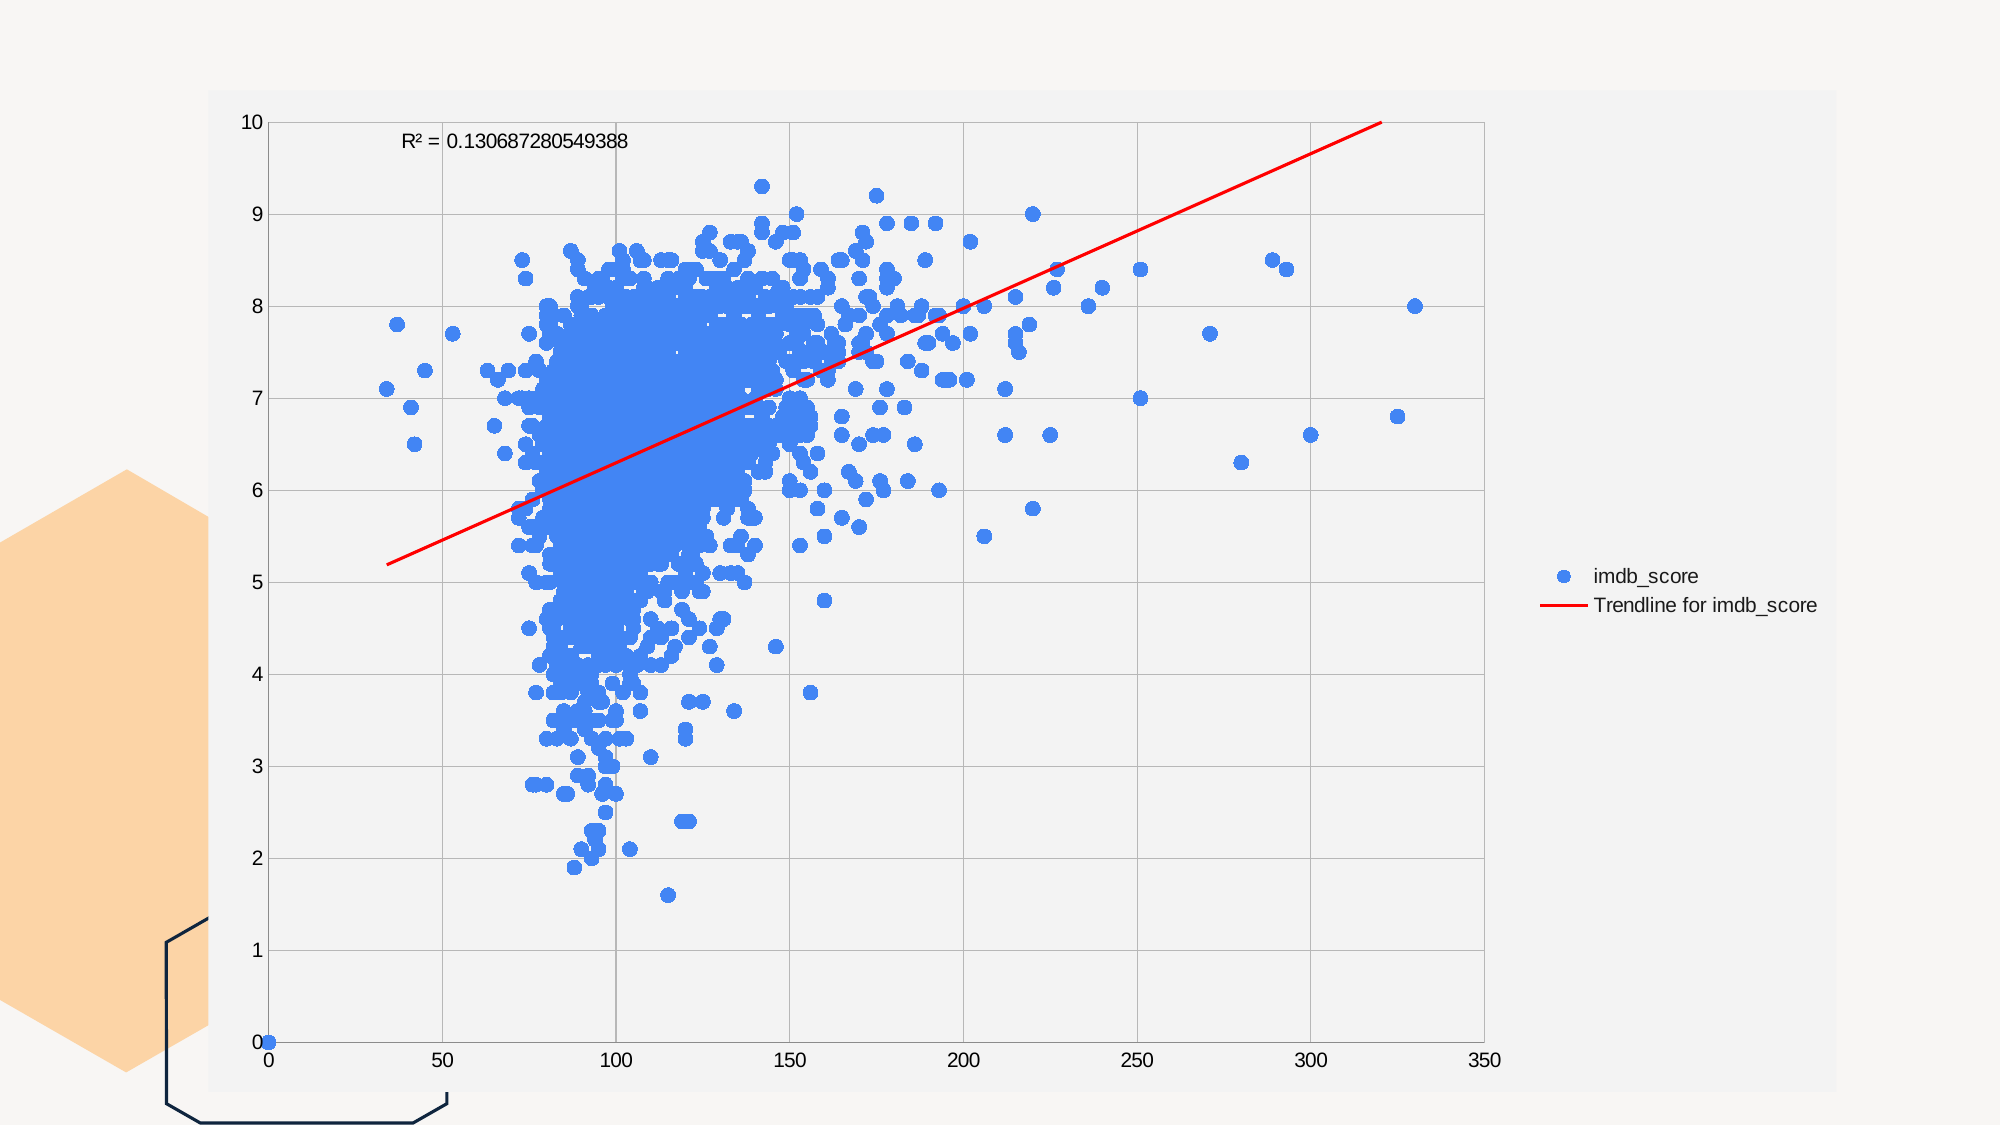

### Chart

| Category | imdb_score |
|---|---|